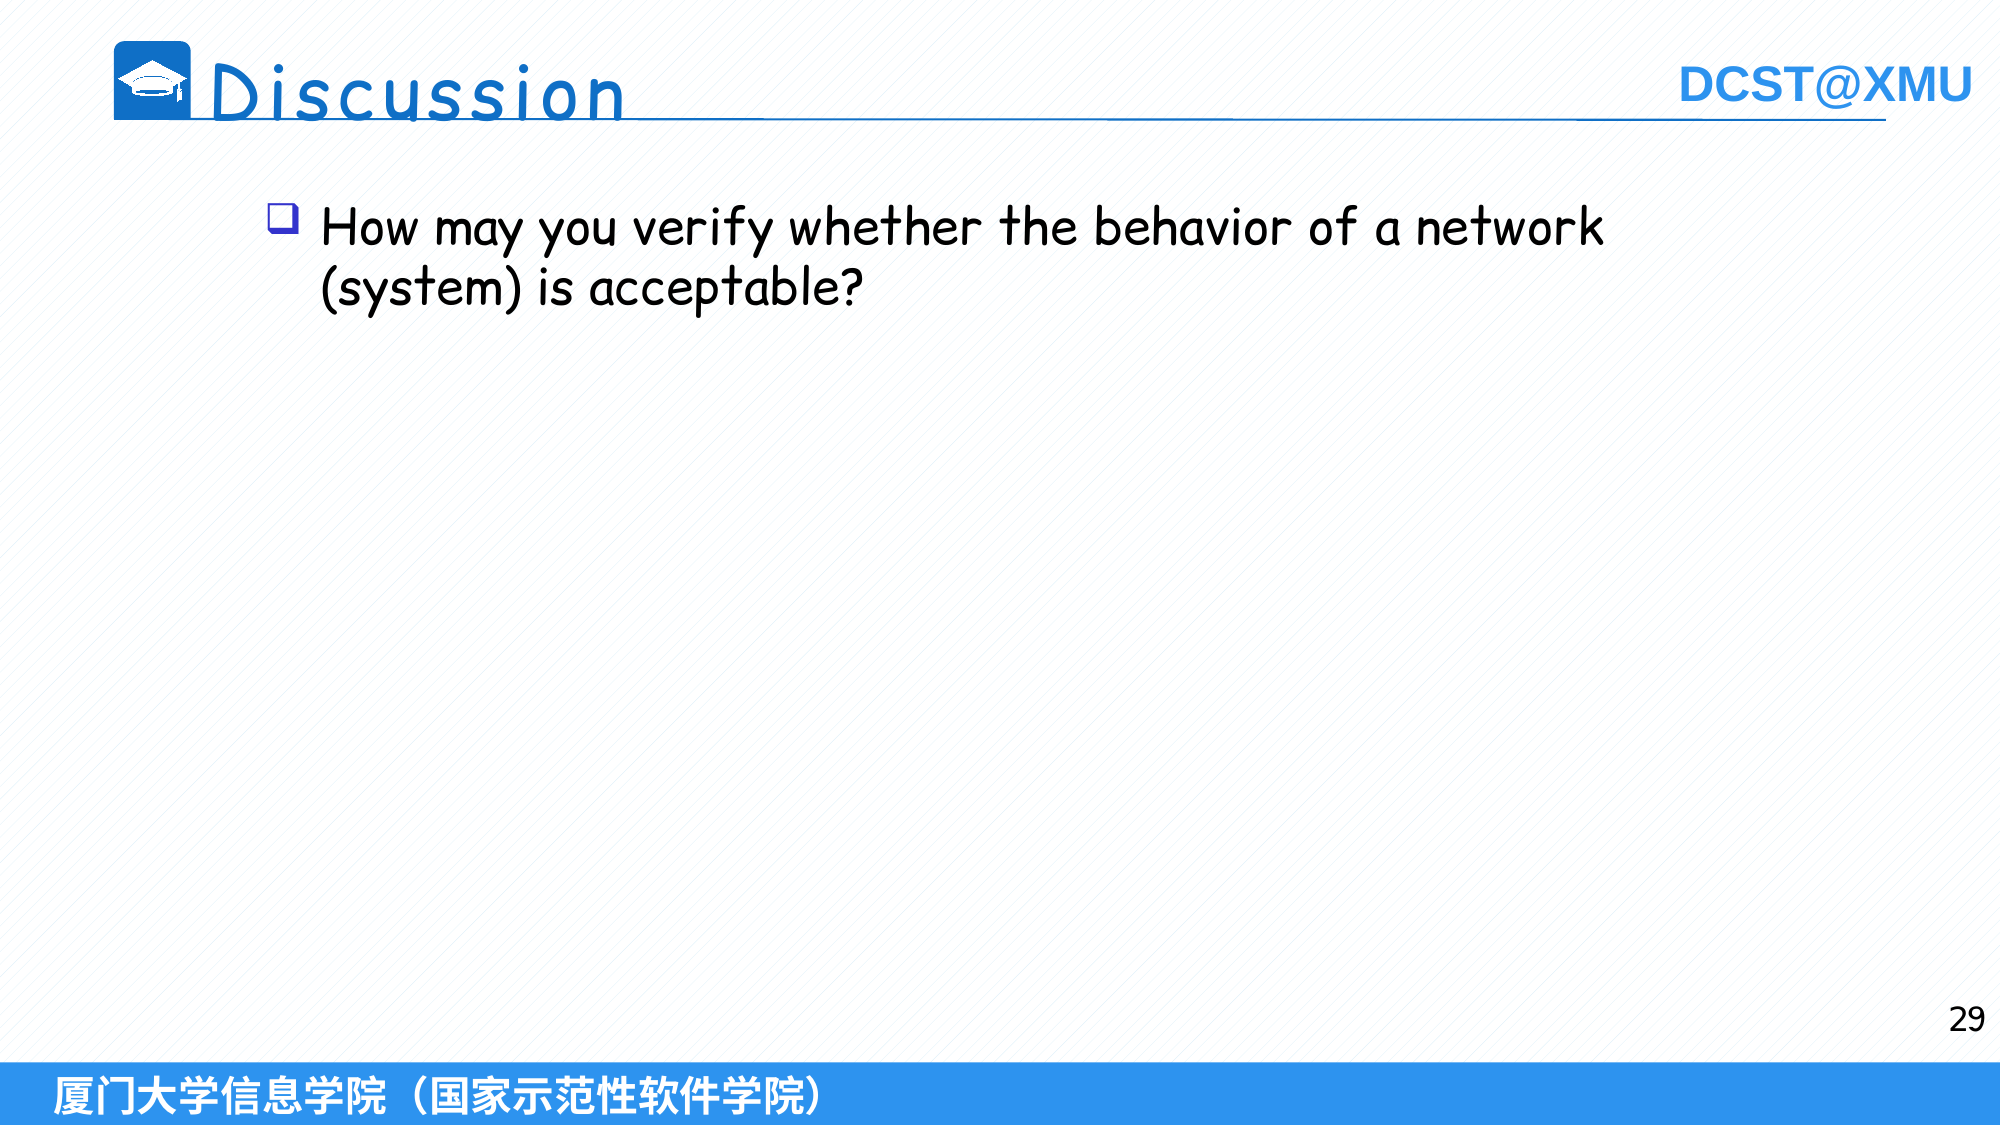

Discussion
How may you verify whether the behavior of a network (system) is acceptable?
29